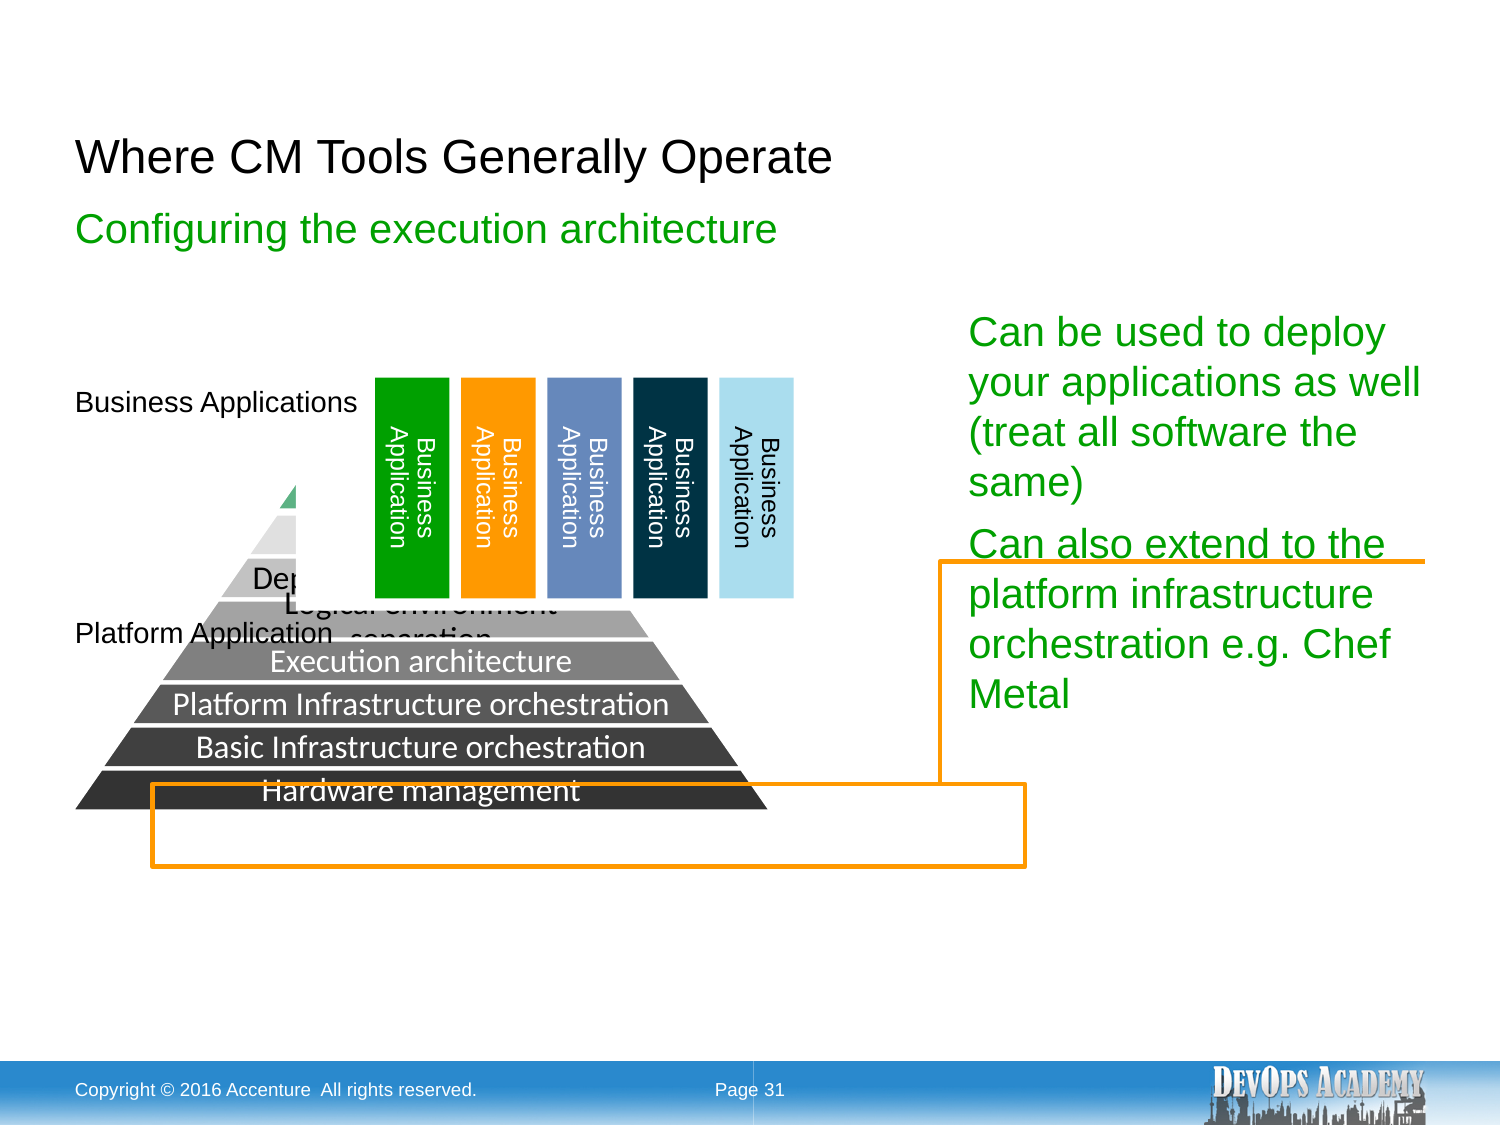

# Where CM Tools Generally Operate
Configuring the execution architecture

Business Applications
Security model
Deployment architecture
Logical environment separation
Execution architecture
Platform Infrastructure orchestration
Basic Infrastructure orchestration
Hardware management
Business Application
Business Application
Business Application
Business Application
Business Application

Can be used to deploy your applications as well (treat all software the same)
Can also extend to the platform infrastructure orchestration e.g. Chef Metal
Business Applications

Platform Application
Copyright © 2016 Accenture  All rights reserved.
Page 31